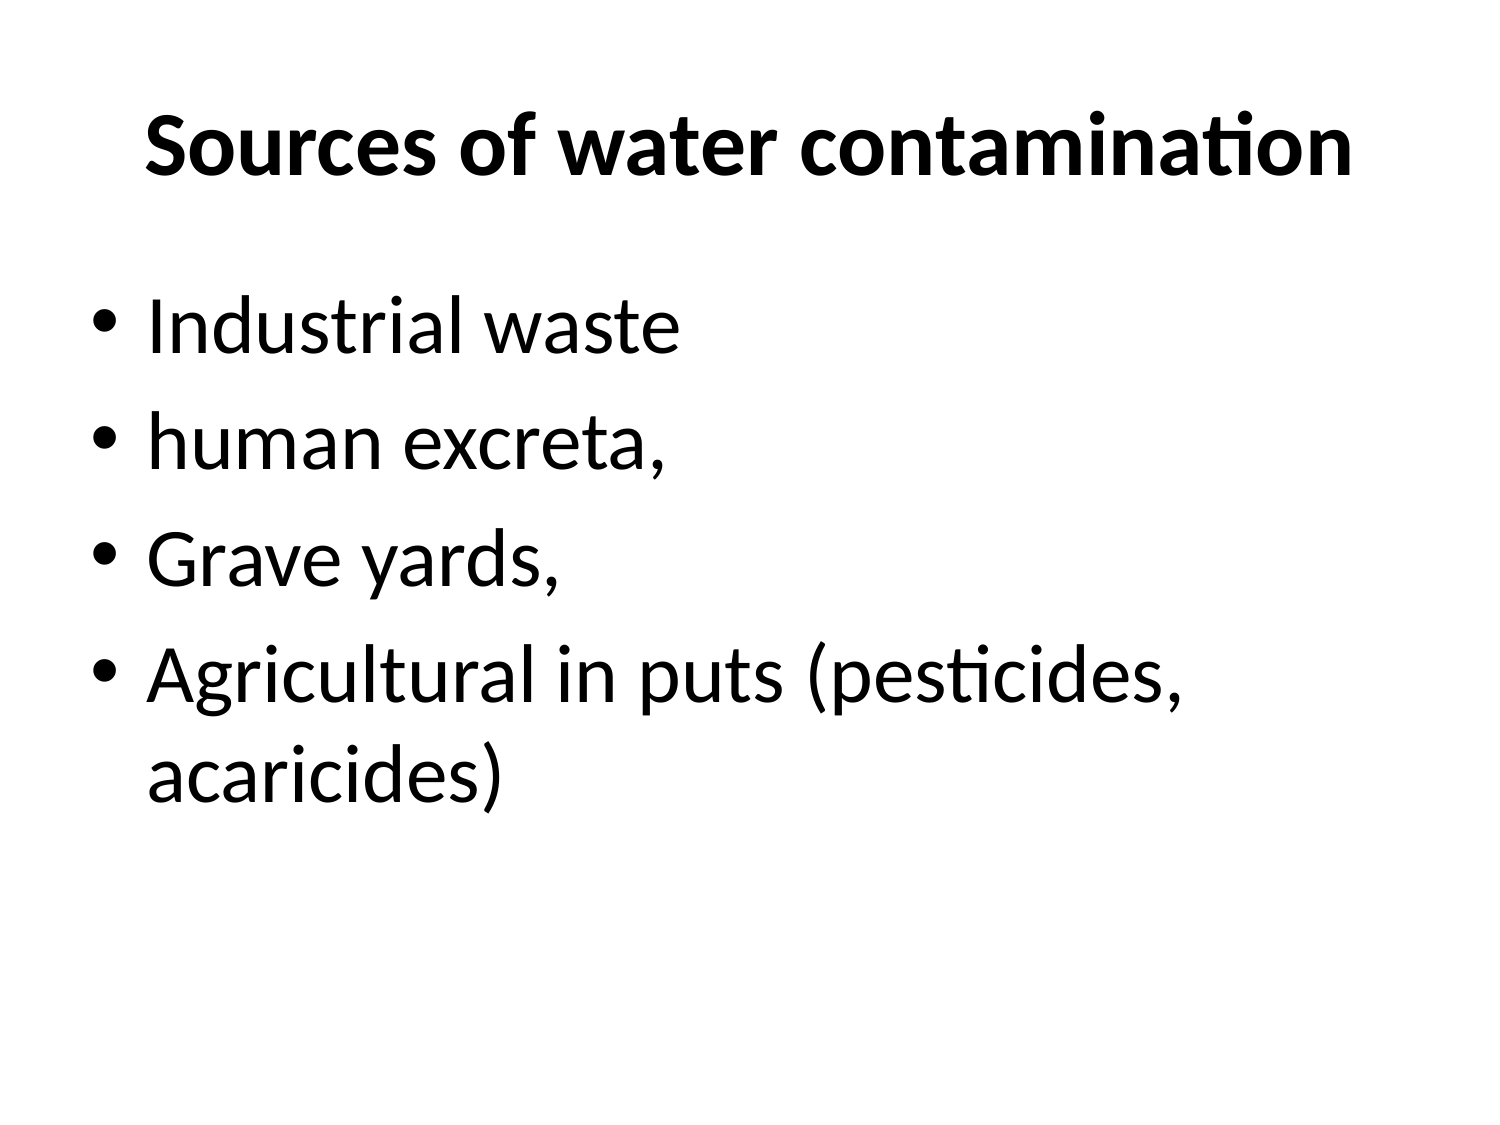

# Sources of water contamination
Industrial waste
human excreta,
Grave yards,
Agricultural in puts (pesticides, acaricides)